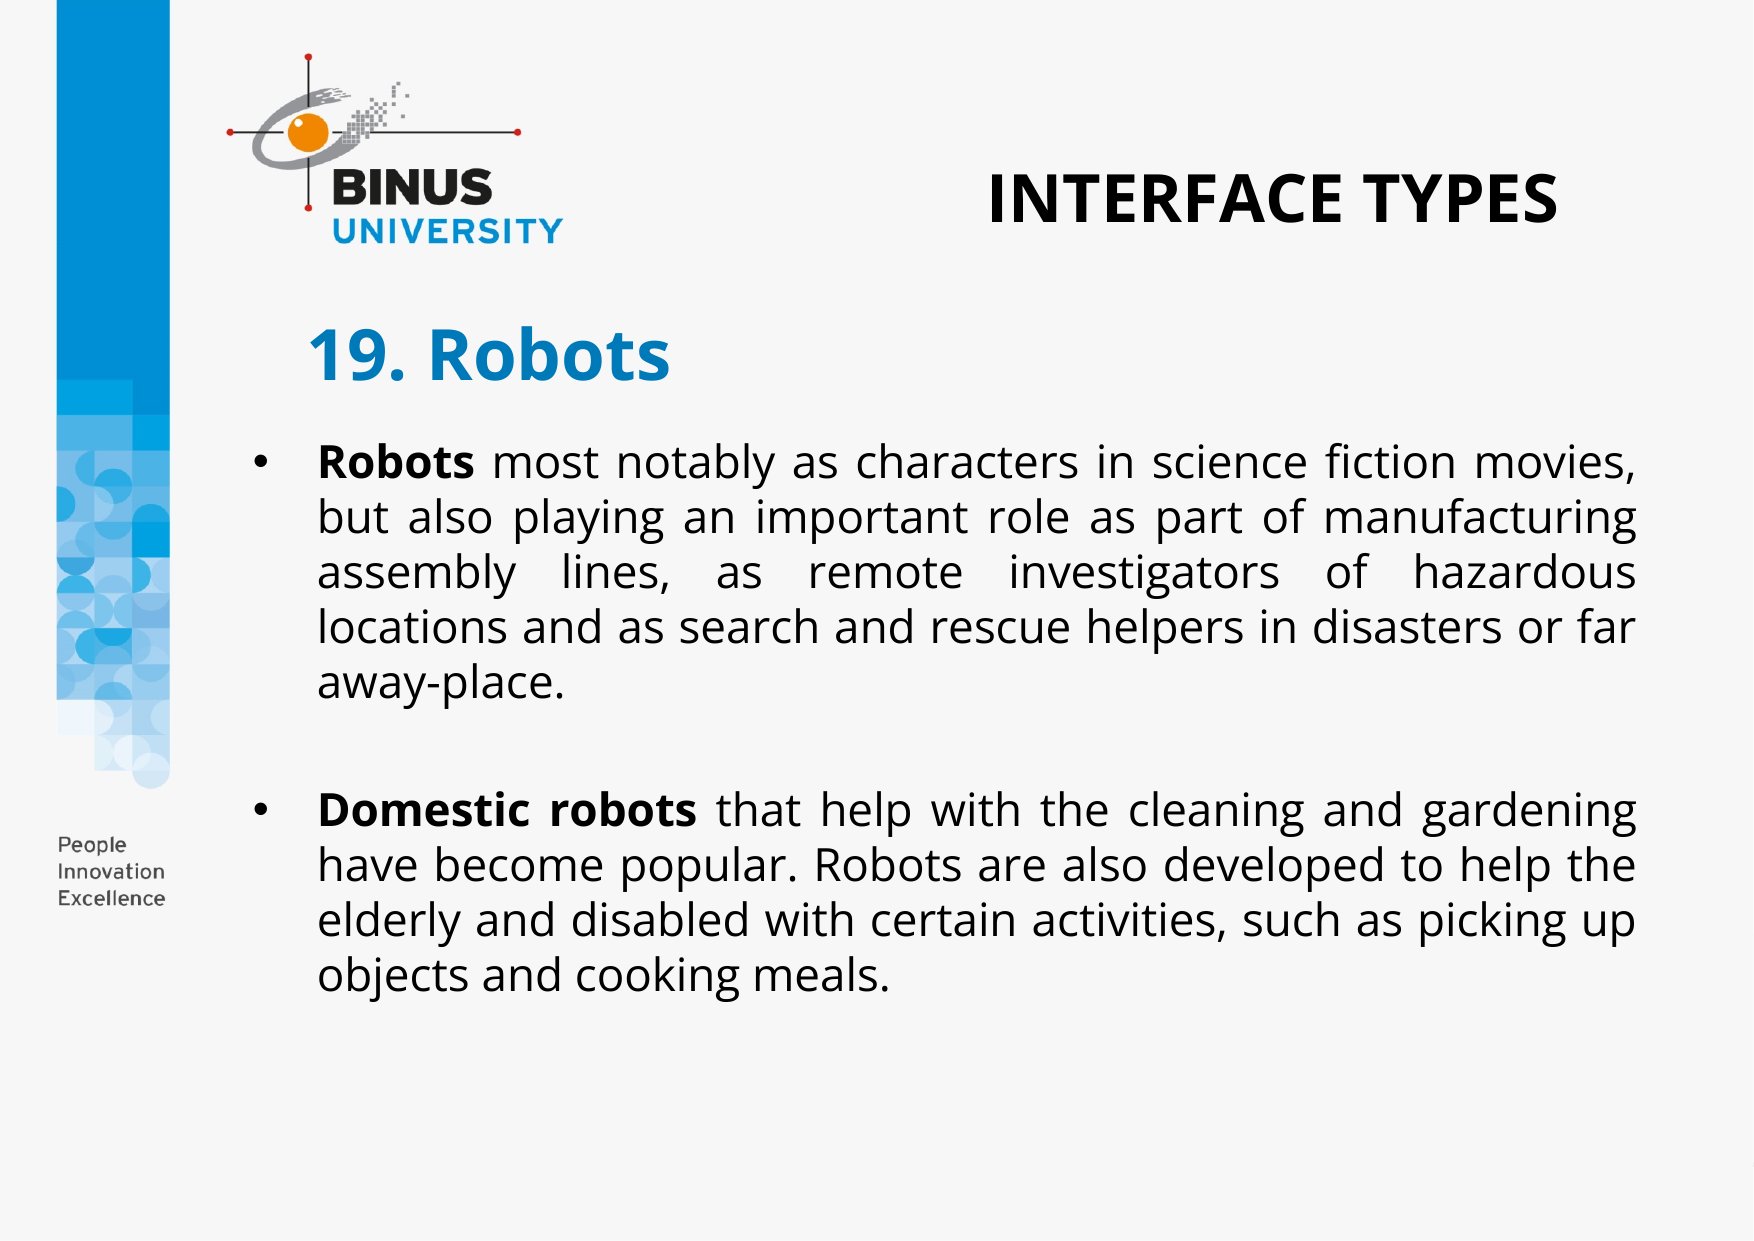

INTERFACE TYPES
# 19. Robots
Robots most notably as characters in science fiction movies, but also playing an important role as part of manufacturing assembly lines, as remote investigators of hazardous locations and as search and rescue helpers in disasters or far away-place.

Domestic robots that help with the cleaning and gardening have become popular. Robots are also developed to help the elderly and disabled with certain activities, such as picking up objects and cooking meals.